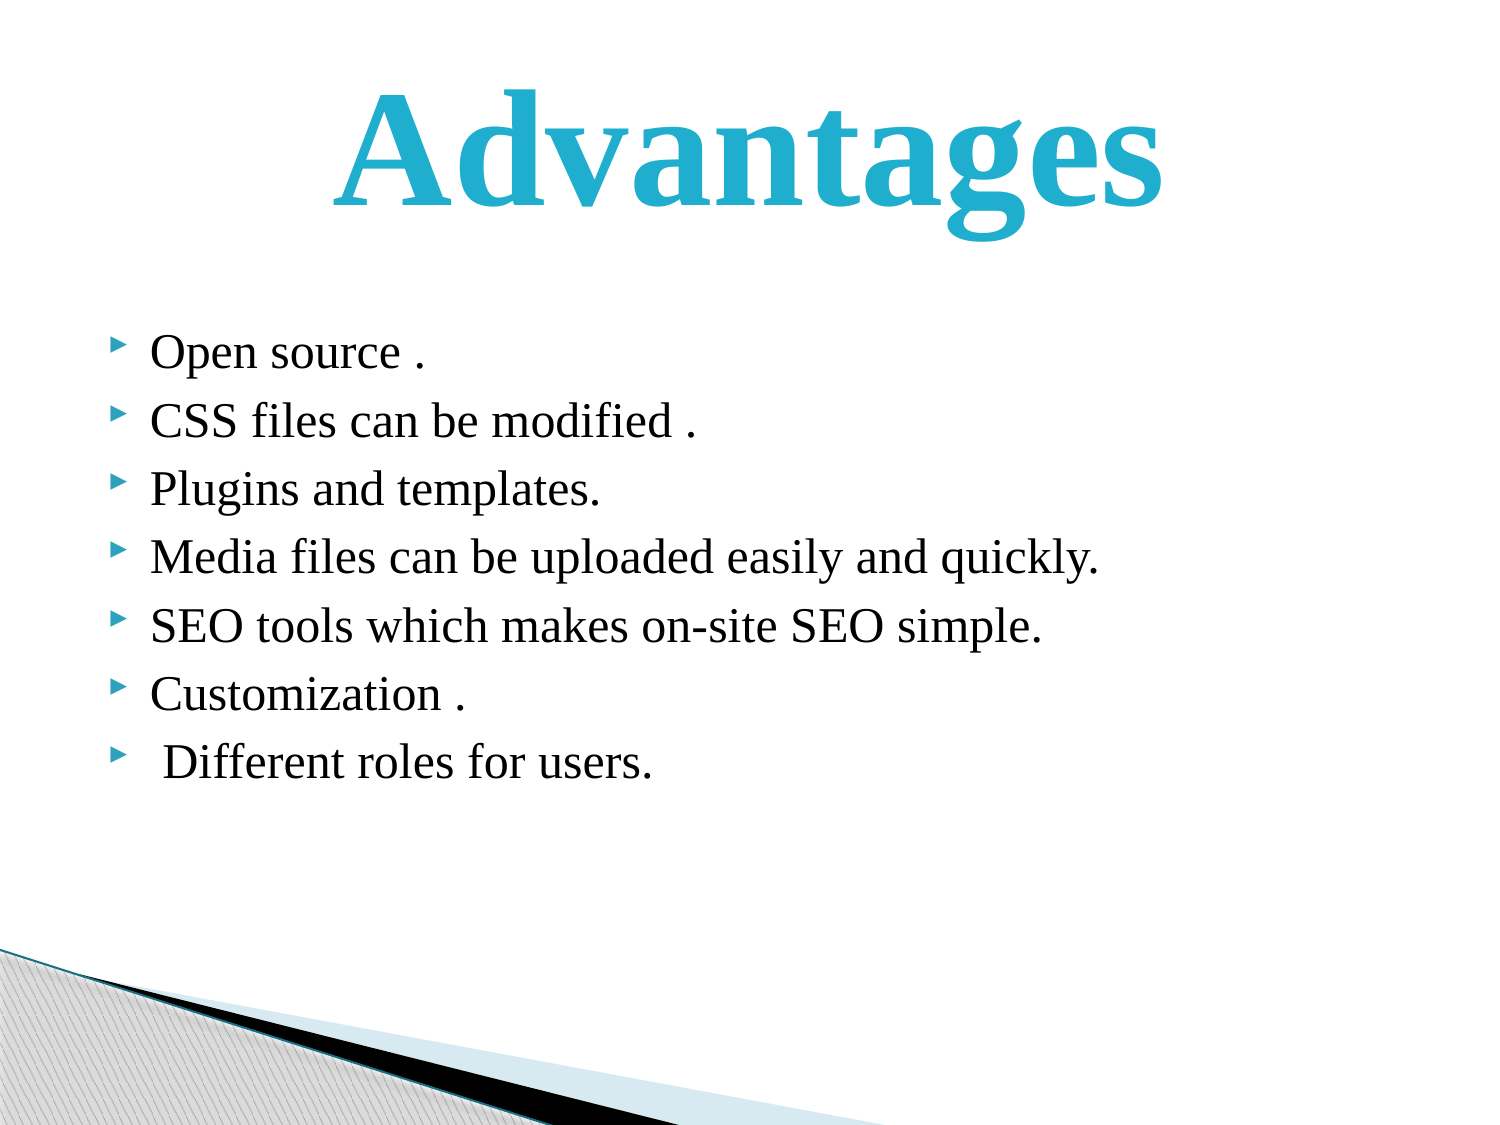

# Advantages

Open source .
CSS files can be modified .
Plugins and templates.
Media files can be uploaded easily and quickly.
SEO tools which makes on-site SEO simple.
Customization .
 Different roles for users.